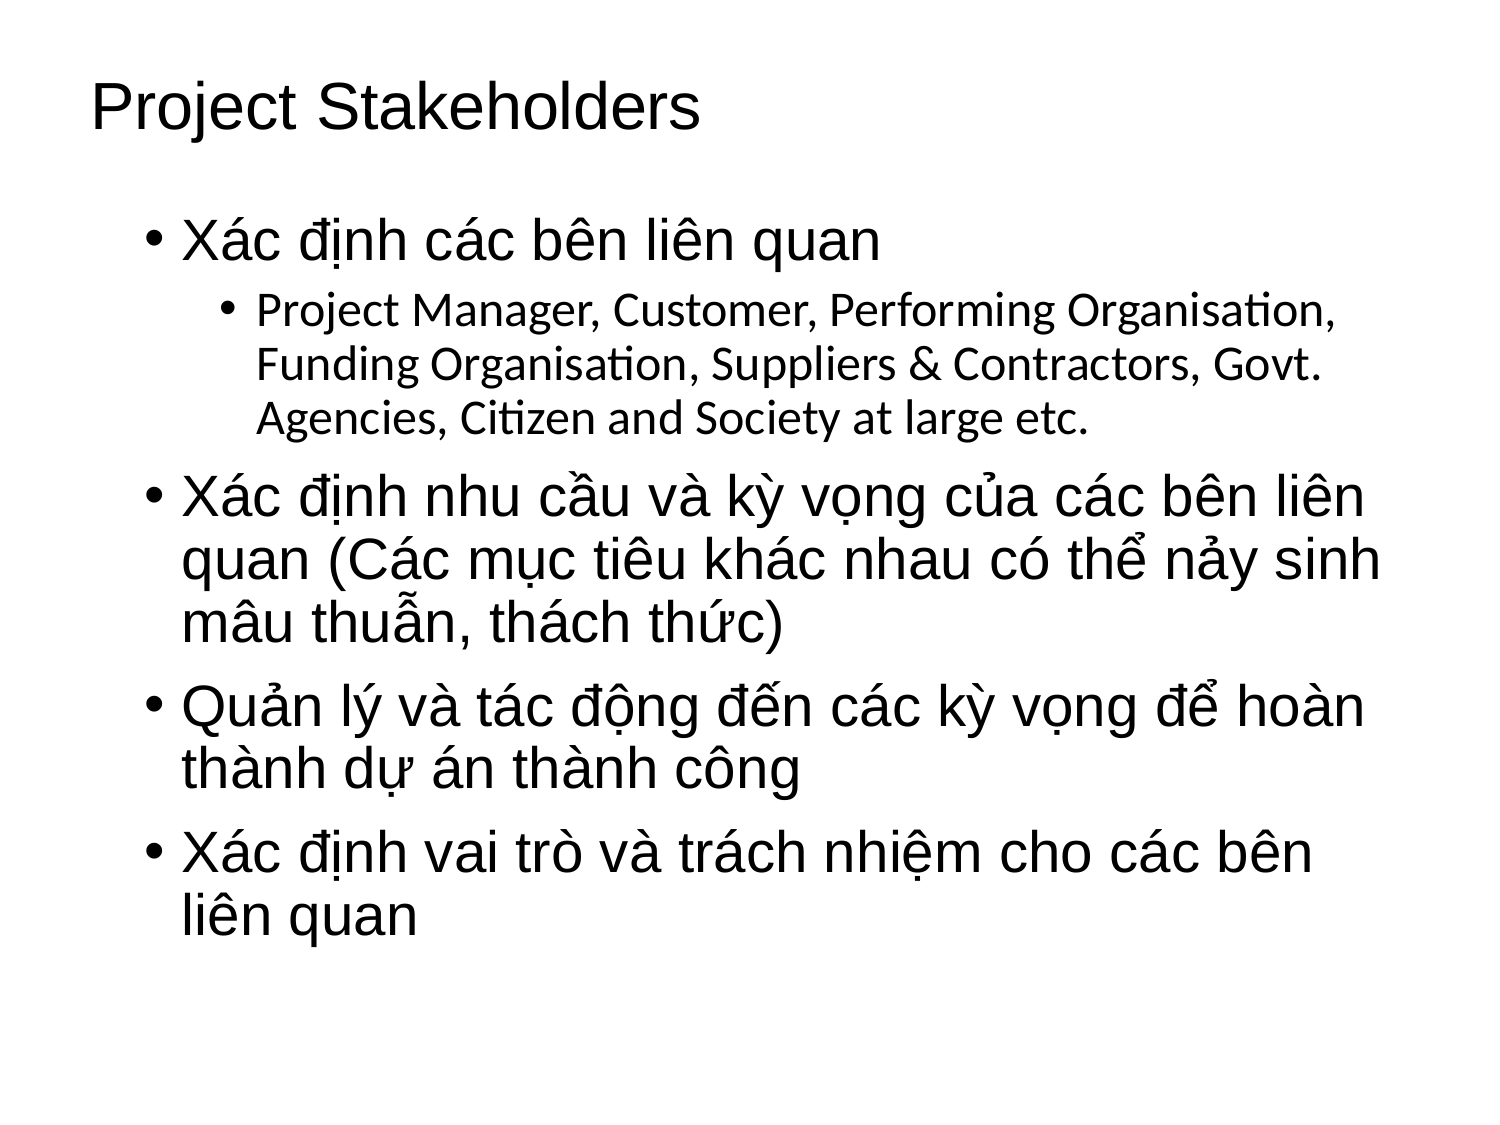

# Project Stakeholders
Xác định các bên liên quan
Project Manager, Customer, Performing Organisation, Funding Organisation, Suppliers & Contractors, Govt. Agencies, Citizen and Society at large etc.
Xác định nhu cầu và kỳ vọng của các bên liên quan (Các mục tiêu khác nhau có thể nảy sinh mâu thuẫn, thách thức)
Quản lý và tác động đến các kỳ vọng để hoàn thành dự án thành công
Xác định vai trò và trách nhiệm cho các bên liên quan